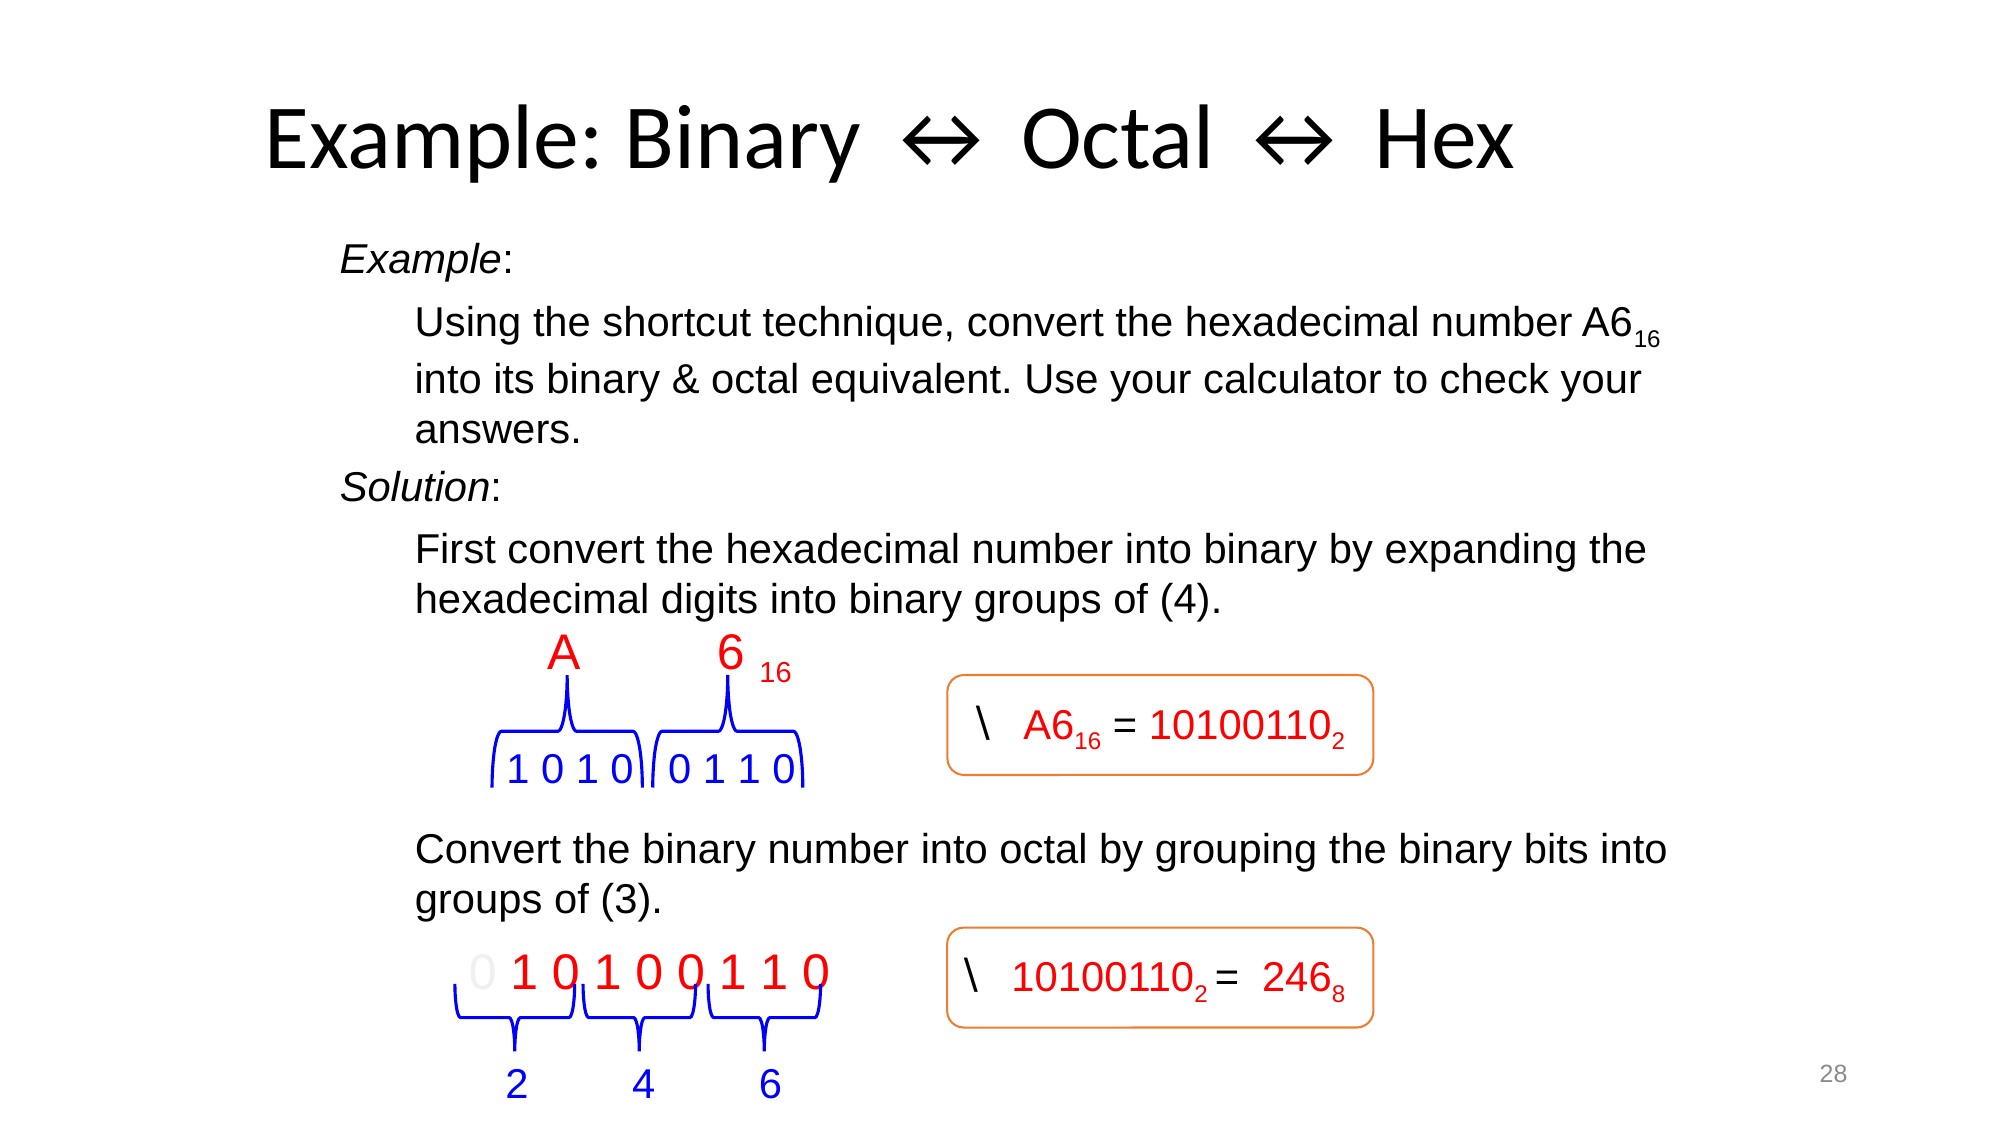

# Example: Binary ↔ Octal ↔ Hex
Example:
Using the shortcut technique, convert the hexadecimal number A616 into its binary & octal equivalent. Use your calculator to check your answers.
Solution:
First convert the hexadecimal number into binary by expanding the hexadecimal digits into binary groups of (4).

Convert the binary number into octal by grouping the binary bits into groups of (3).
A          6 16

1 0 1 0   0 1 1 0

 A616 = 101001102

 101001102 =  2468
0 1 0 1 0 0 1 1 0

2         4         6
28